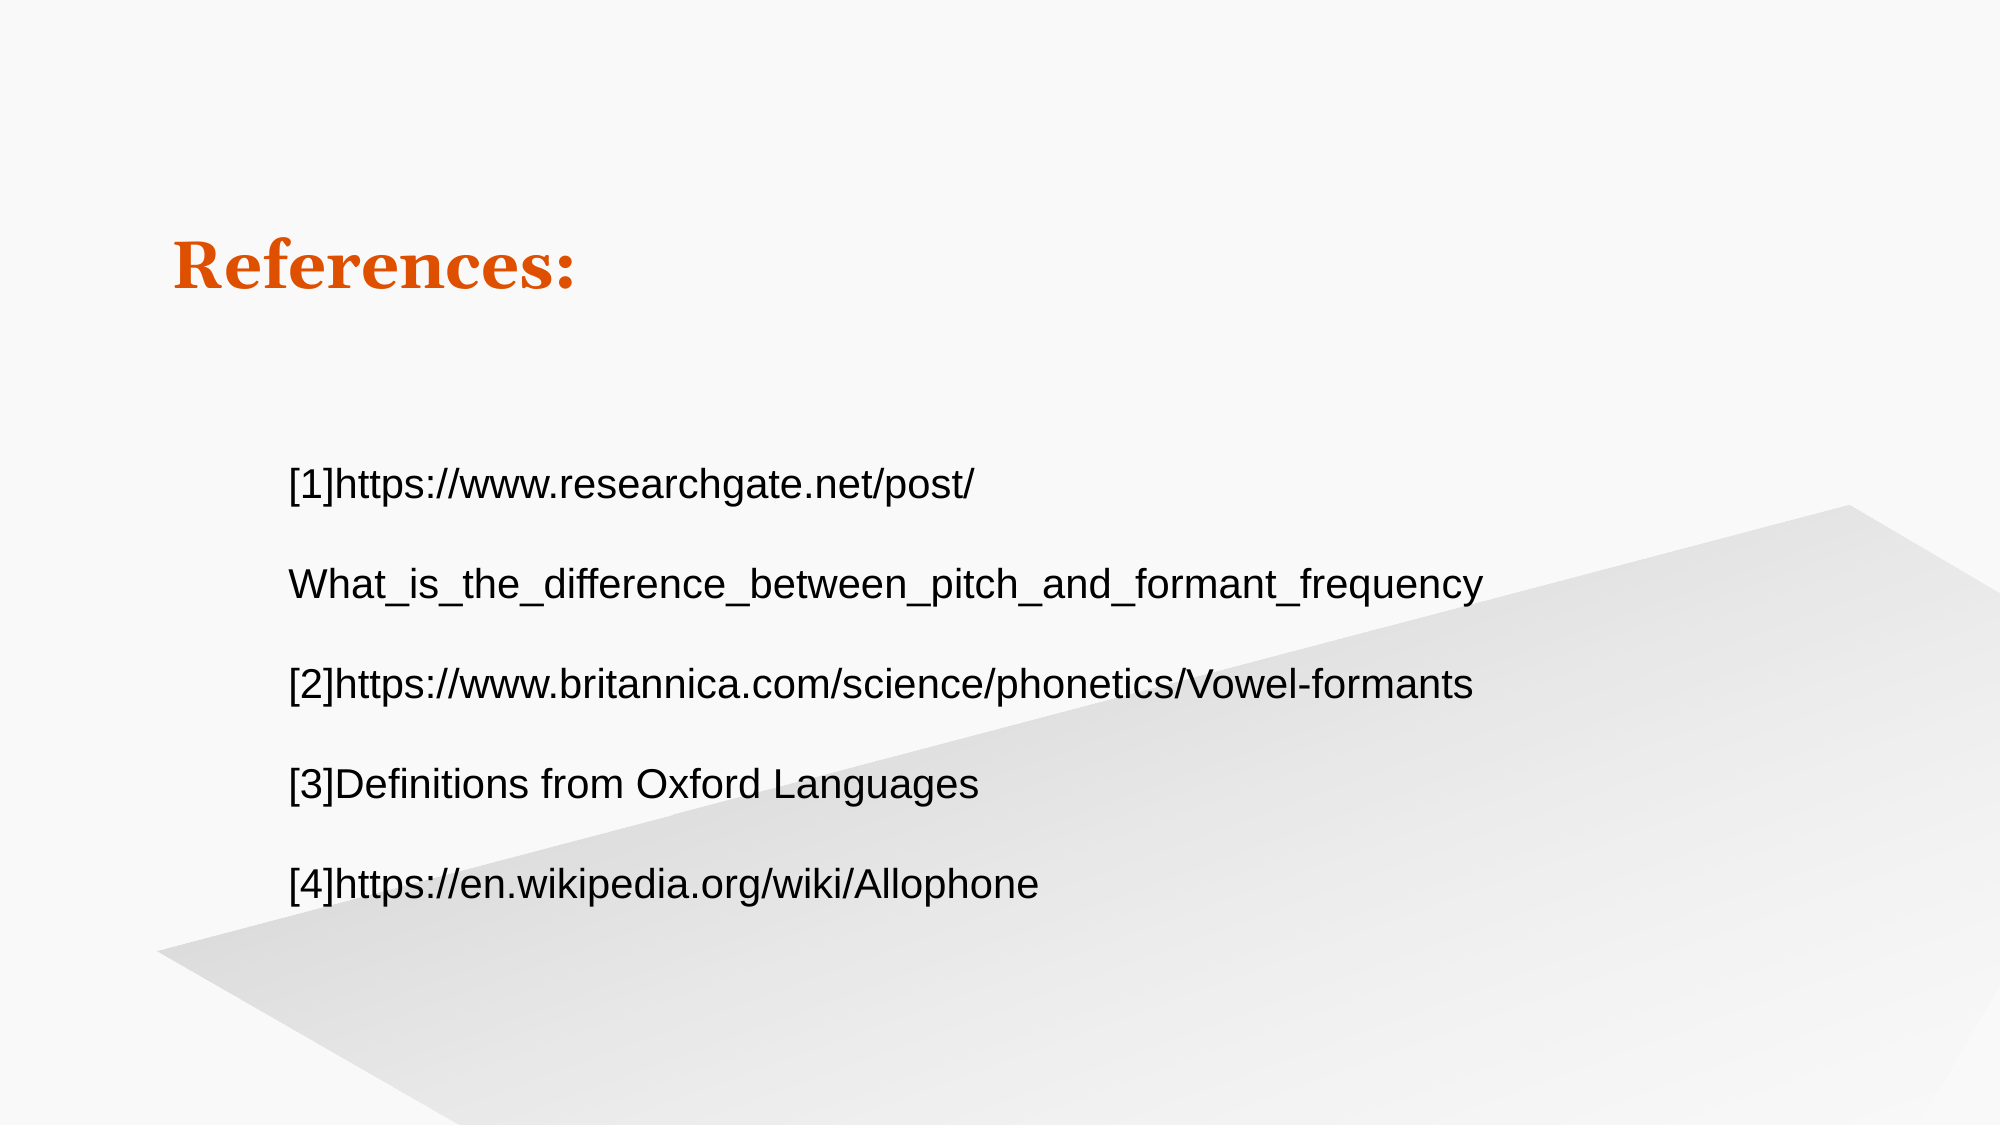

References:
[1]https://www.researchgate.net/post/What_is_the_difference_between_pitch_and_formant_frequency
[2]https://www.britannica.com/science/phonetics/Vowel-formants
[3]Definitions from Oxford Languages
[4]https://en.wikipedia.org/wiki/Allophone